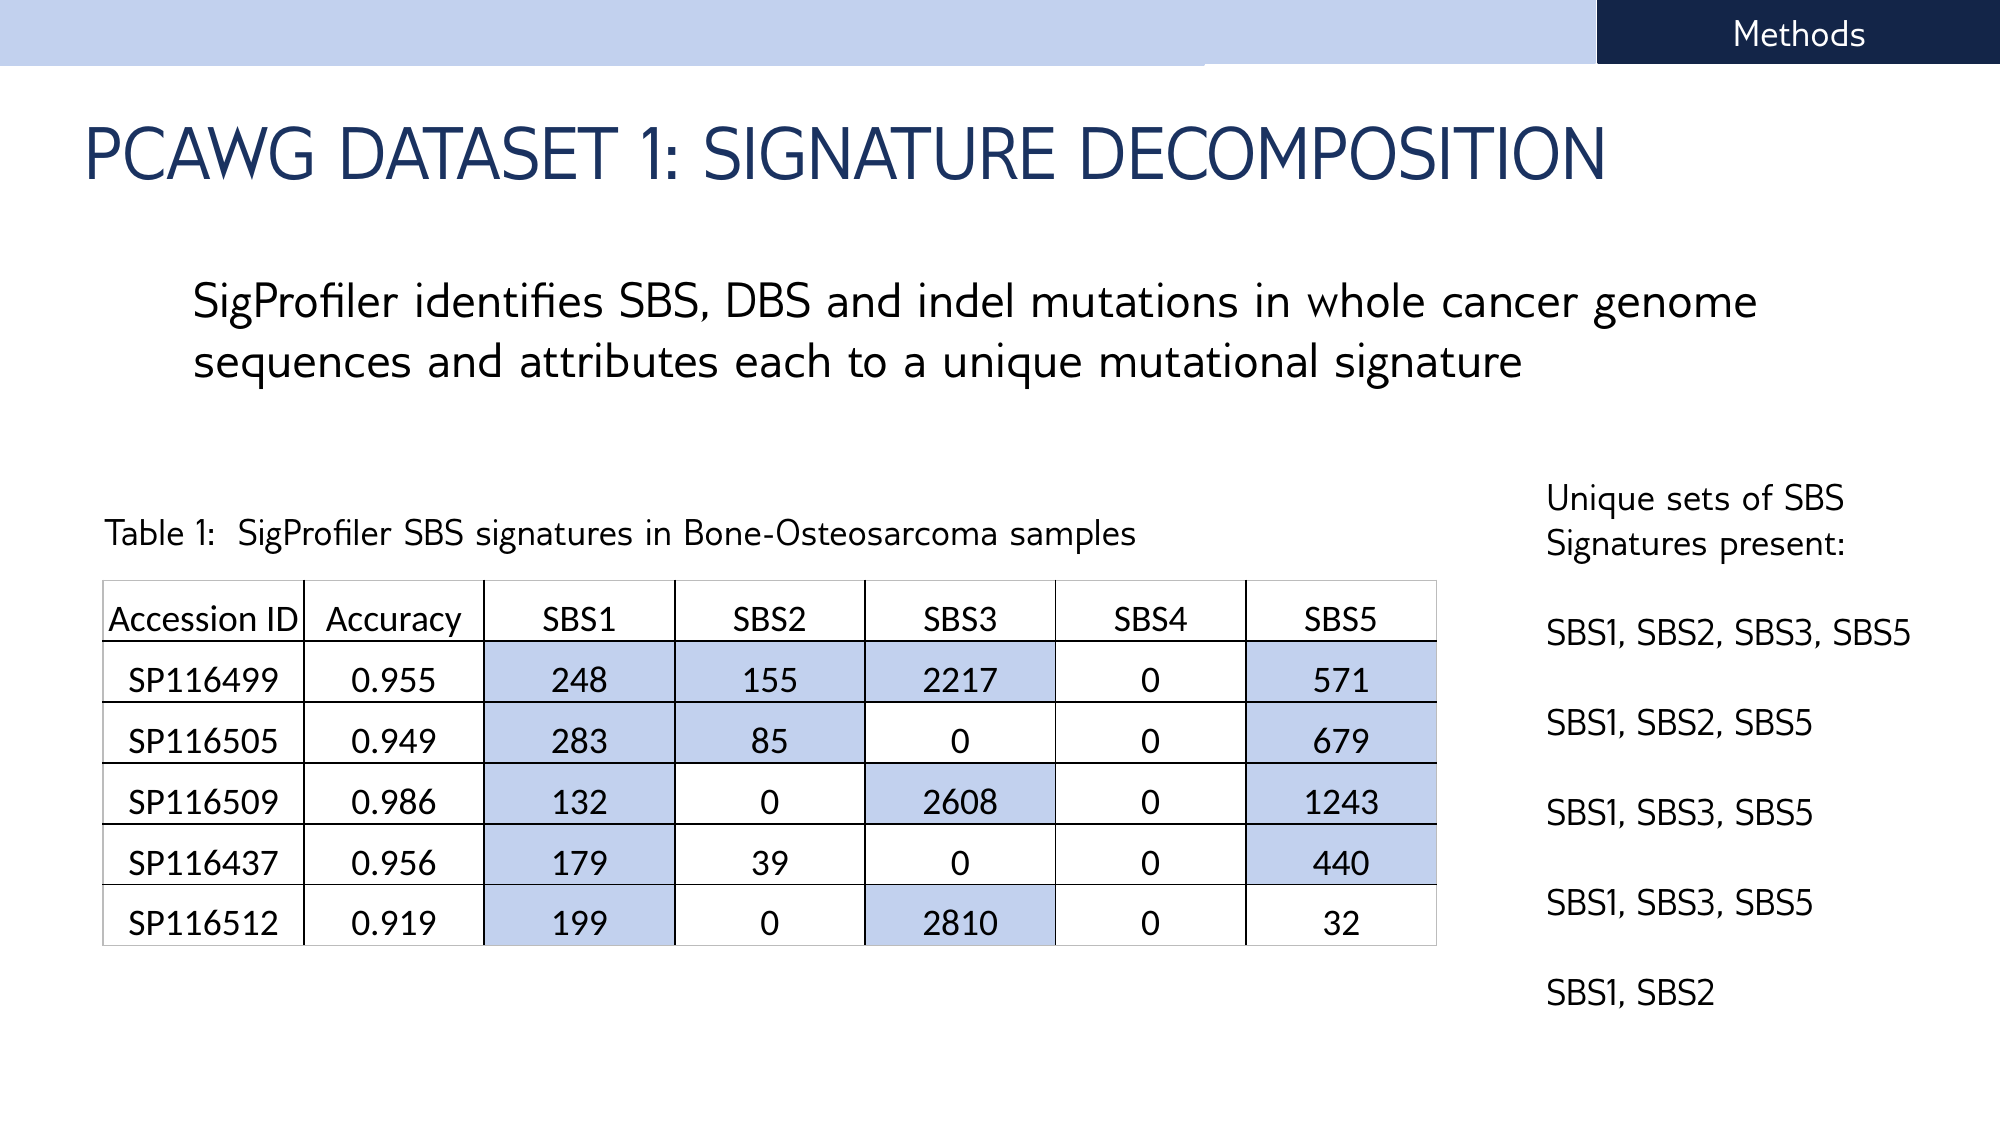

Methods

PCAWG Dataset 1: Signature Decomposition

SigProfiler identifies SBS, DBS and indel mutations in whole cancer genome sequences and attributes each to a unique mutational signature
Unique sets of SBS
Signatures present:

SBS1, SBS2, SBS3, SBS5

SBS1, SBS2, SBS5

SBS1, SBS3, SBS5

SBS1, SBS3, SBS5

SBS1, SBS2
Table 1:  SigProfiler SBS signatures in Bone-Osteosarcoma samples
| Accession ID | Accuracy | SBS1 | SBS2 | SBS3 | SBS4 | SBS5 |
| --- | --- | --- | --- | --- | --- | --- |
| SP116499 | 0.955 | 248 | 155 | 2217 | 0 | 571 |
| SP116505 | 0.949 | 283 | 85 | 0 | 0 | 679 |
| SP116509 | 0.986 | 132 | 0 | 2608 | 0 | 1243 |
| SP116437 | 0.956 | 179 | 39 | 0 | 0 | 440 |
| SP116512 | 0.919 | 199 | 0 | 2810 | 0 | 32 |